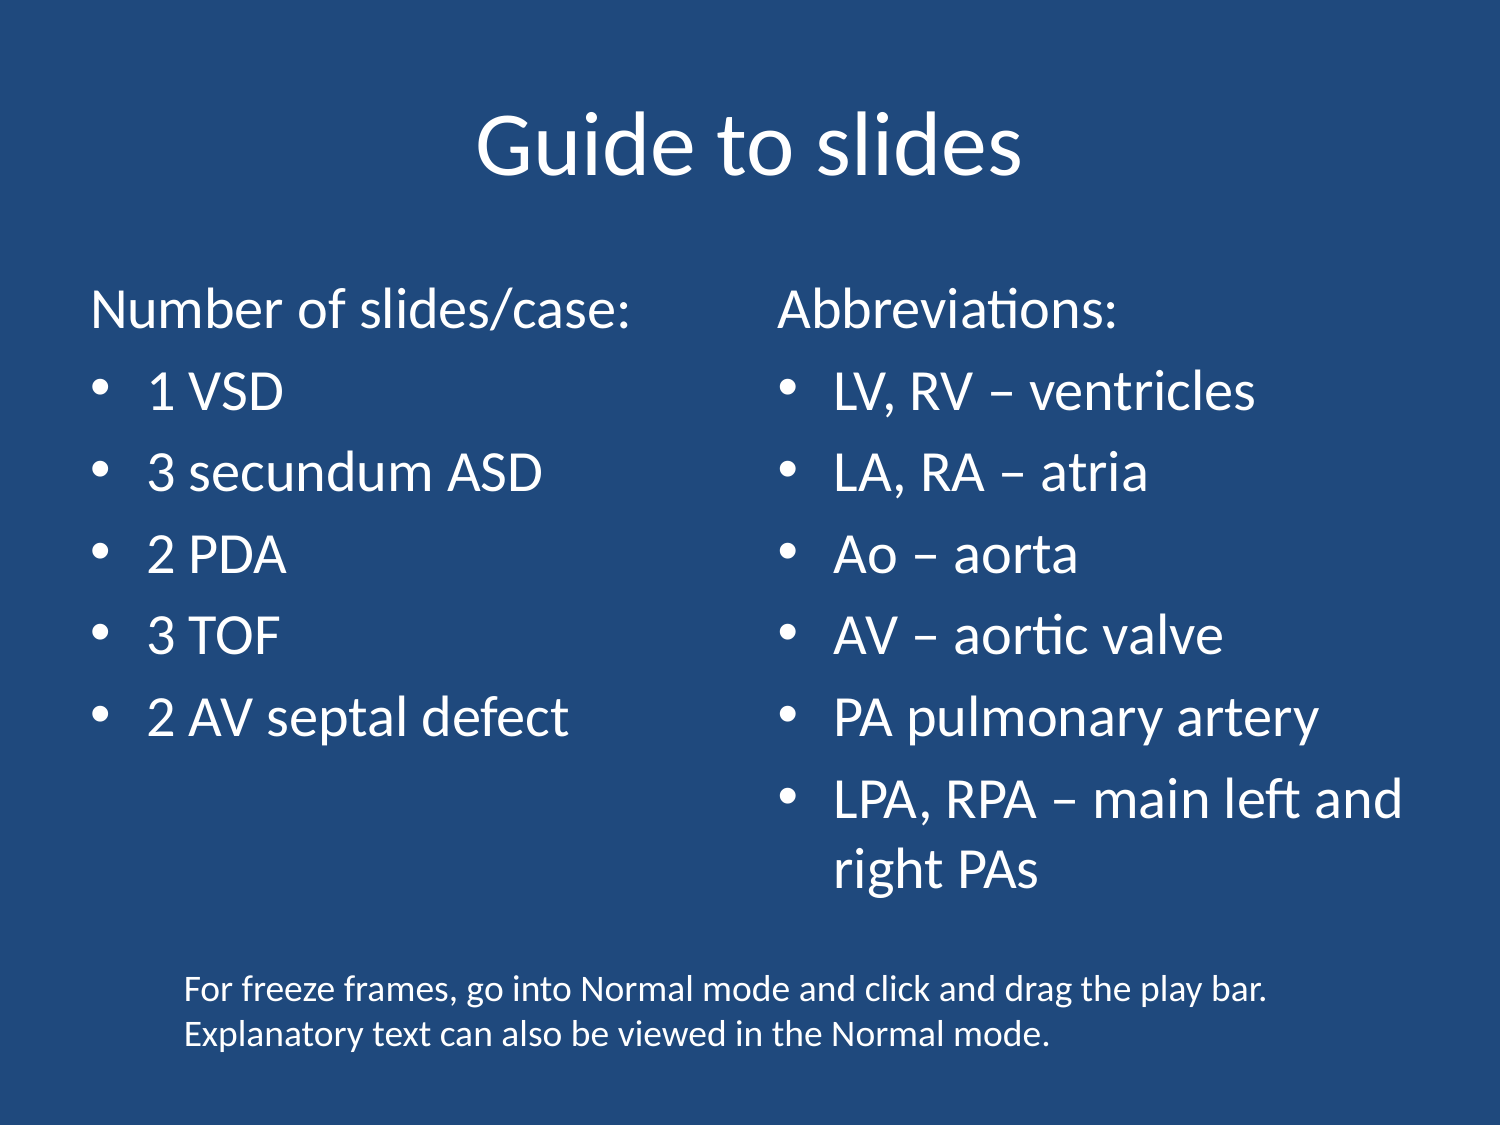

# Guide to slides
Number of slides/case:
1 VSD
3 secundum ASD
2 PDA
3 TOF
2 AV septal defect

Abbreviations:
LV, RV – ventricles
LA, RA – atria
Ao – aorta
AV – aortic valve
PA pulmonary artery
LPA, RPA – main left and right PAs
For freeze frames, go into Normal mode and click and drag the play bar.
Explanatory text can also be viewed in the Normal mode.